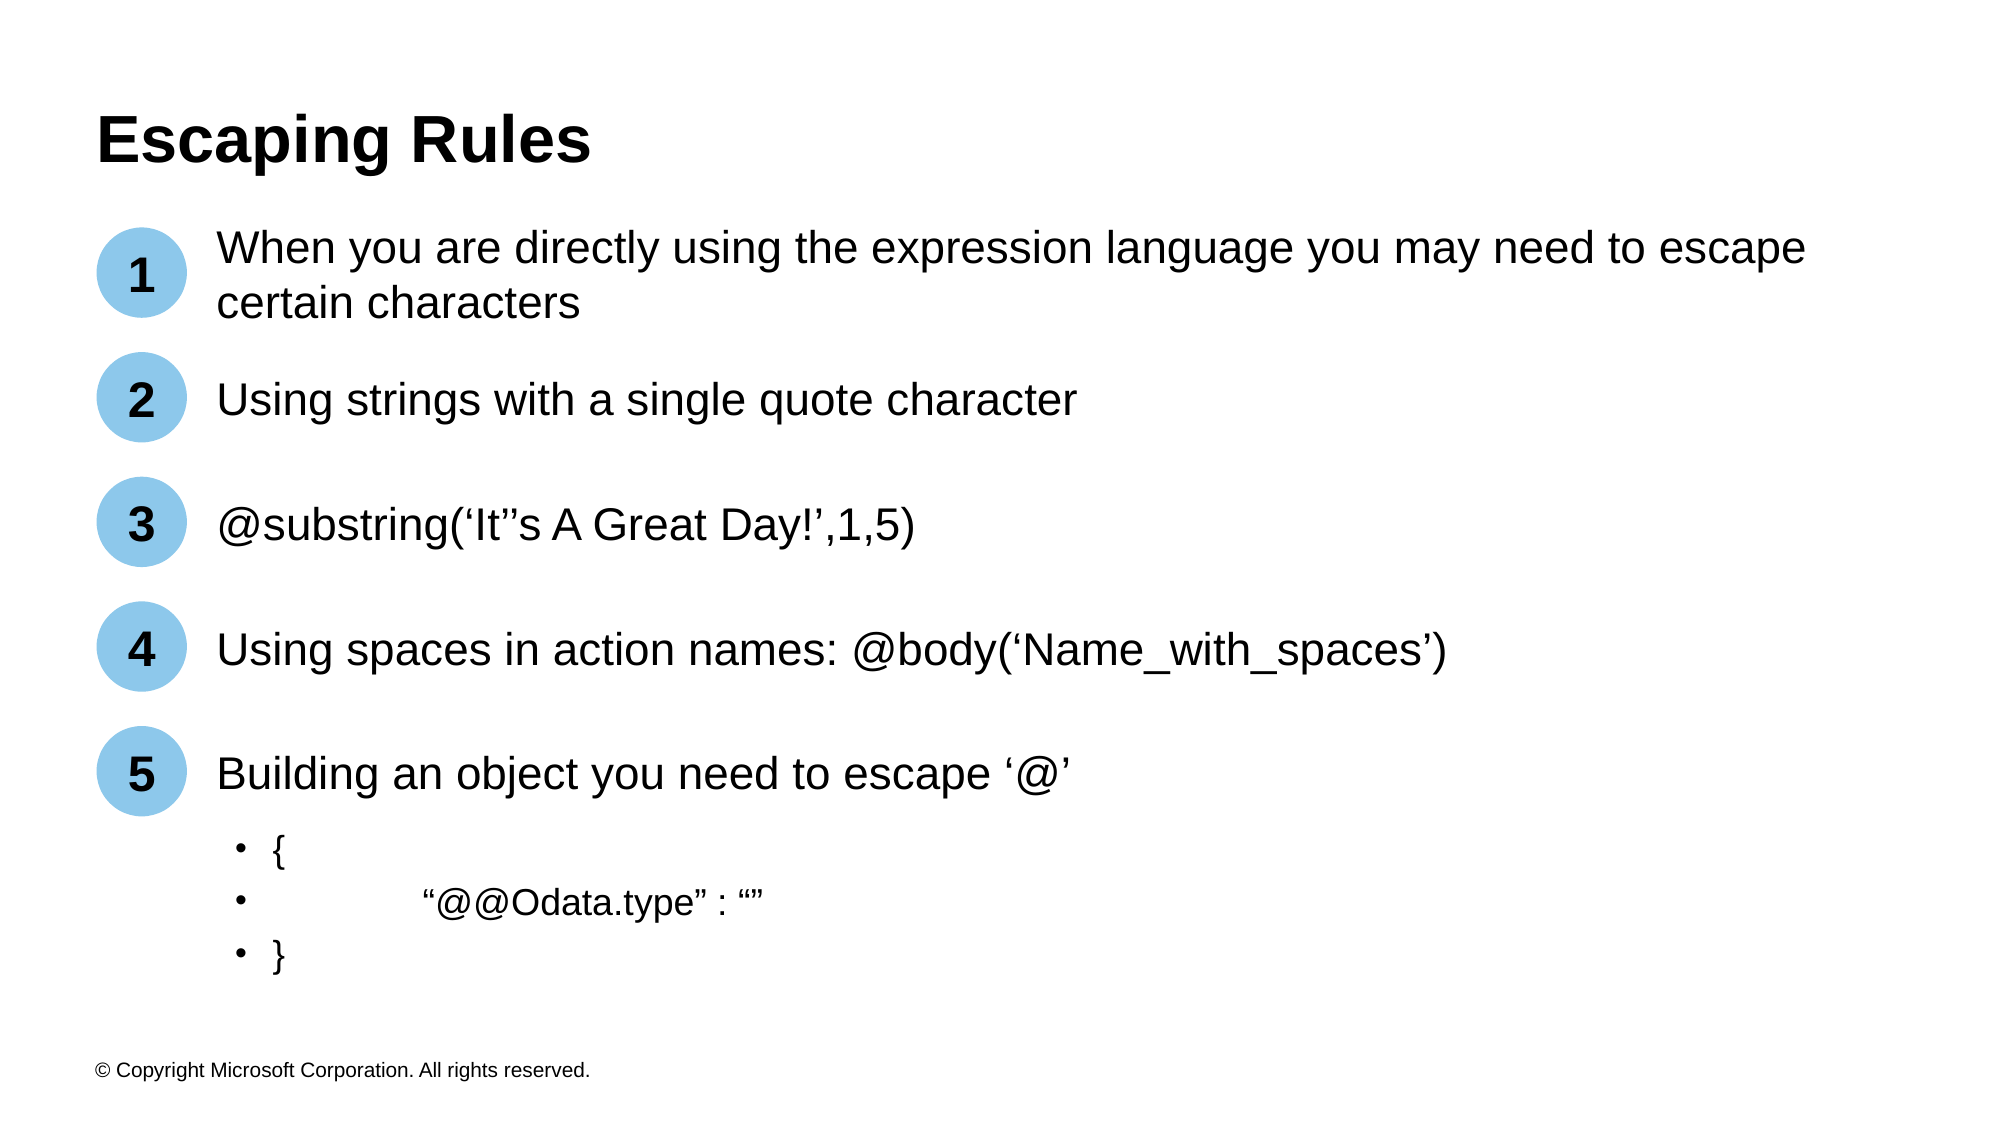

# Escaping Rules
When you are directly using the expression language you may need to escape certain characters
1
2
Using strings with a single quote character
3
@substring(‘It’’s A Great Day!’,1,5)
4
Using spaces in action names: @body(‘Name_with_spaces’)
5
Building an object you need to escape ‘@’
{
	“@@Odata.type” : “”
}